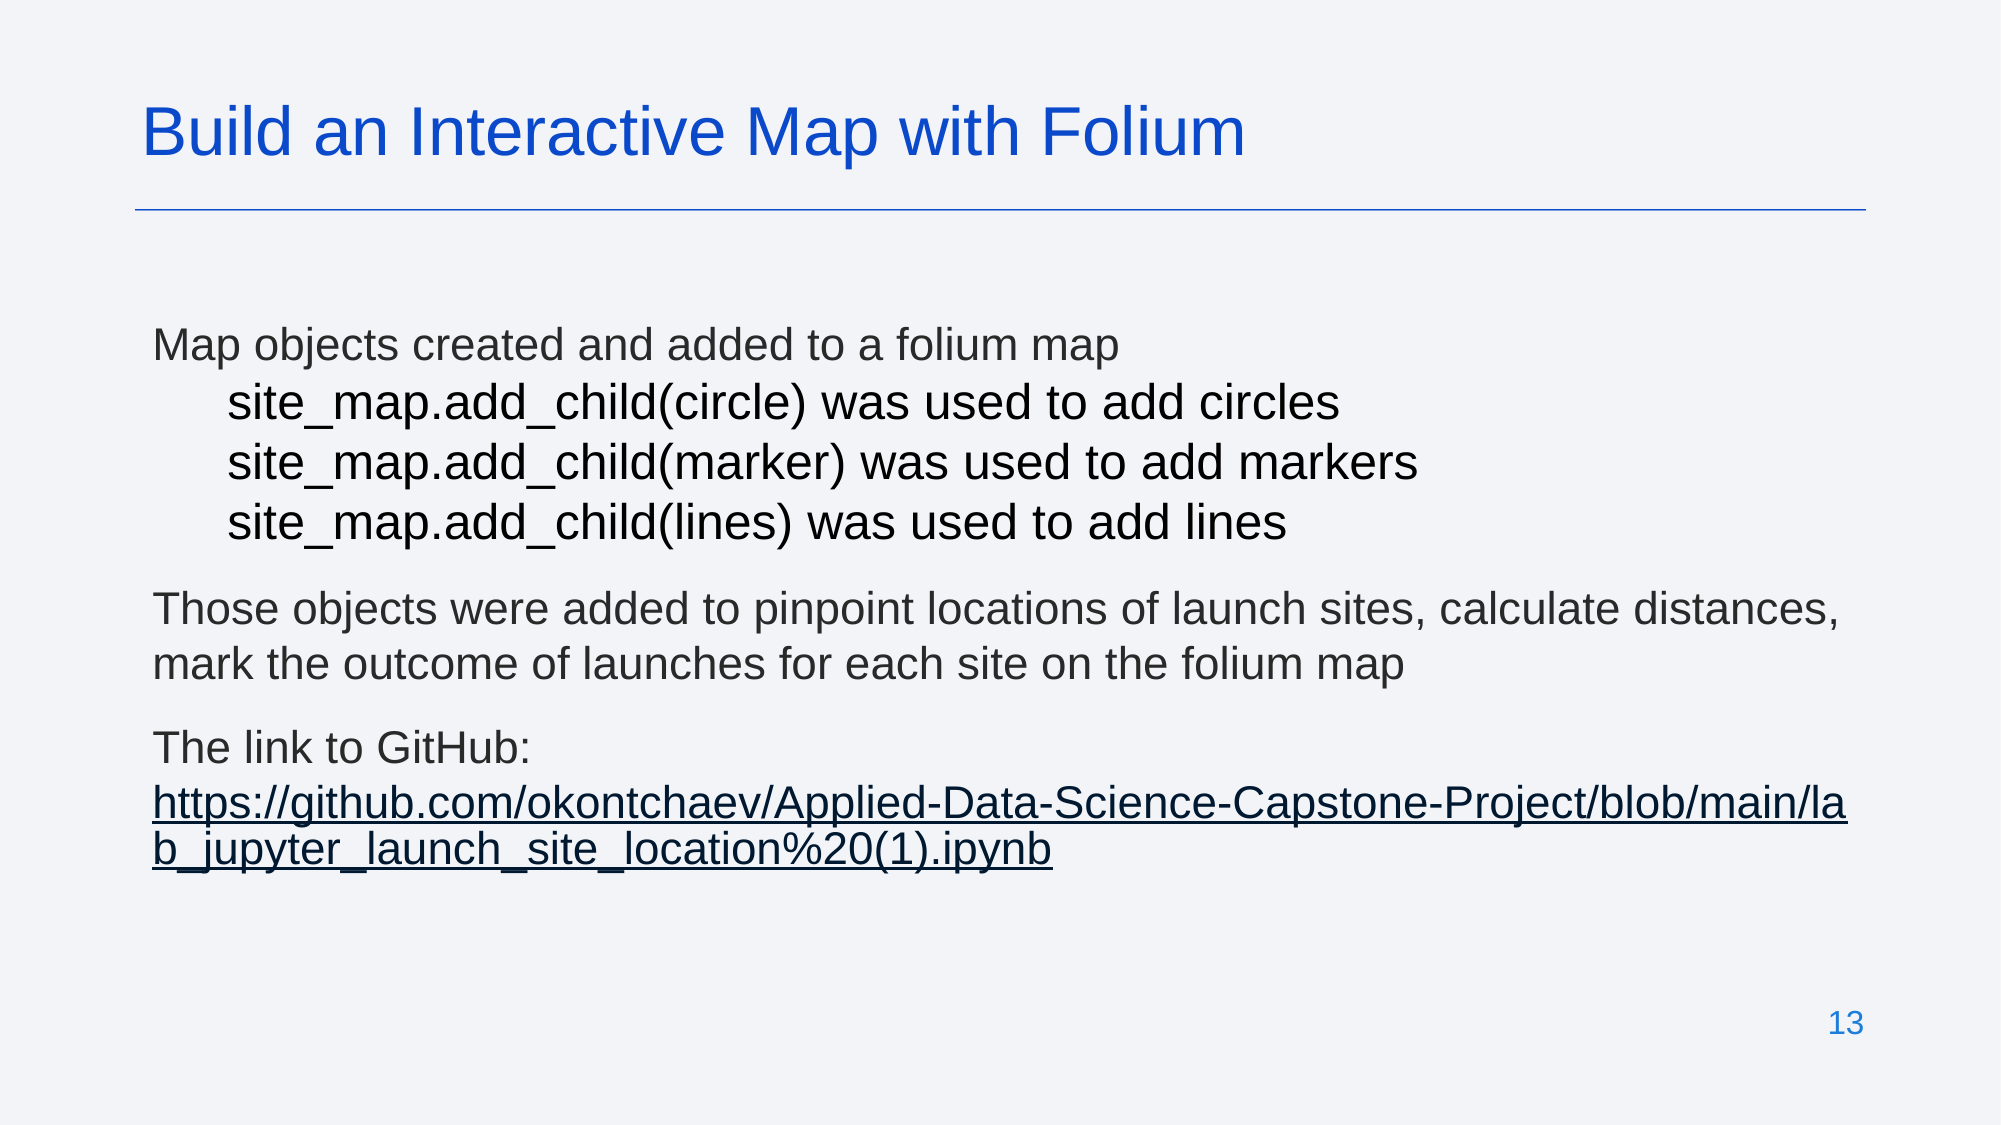

Build an Interactive Map with Folium
Map objects created and added to a folium map
site_map.add_child(circle) was used to add circles
site_map.add_child(marker) was used to add markers
site_map.add_child(lines) was used to add lines
Those objects were added to pinpoint locations of launch sites, calculate distances, mark the outcome of launches for each site on the folium map
The link to GitHub: https://github.com/okontchaev/Applied-Data-Science-Capstone-Project/blob/main/lab_jupyter_launch_site_location%20(1).ipynb
13